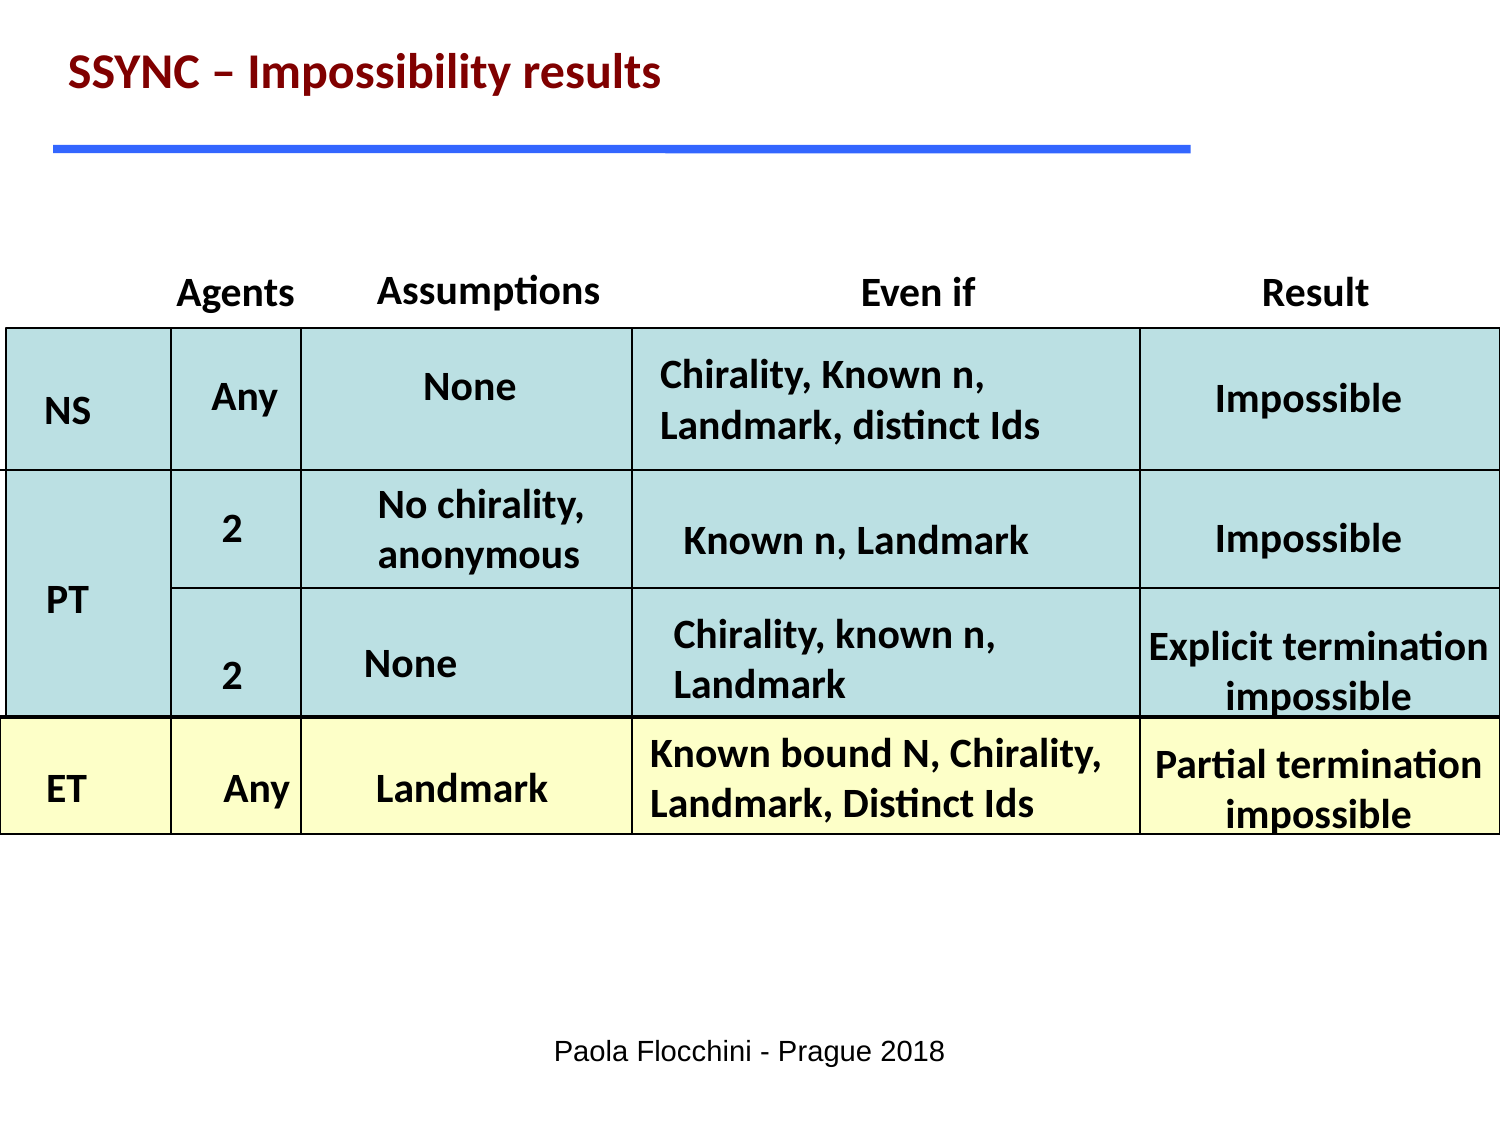

SSYNC – Impossibility results

Assumptions
Agents
Even if
Result

Chirality, Known n,
Landmark, distinct Ids
None
Any
Impossible
NS
No chirality,
anonymous
2
Impossible
Known n, Landmark
PT
Chirality, known n,
Landmark
Explicit termination
impossible
None
2

Known bound N, Chirality,
Landmark, Distinct Ids
Partial termination
impossible
ET
Any
Landmark
Paola Flocchini - Prague 2018